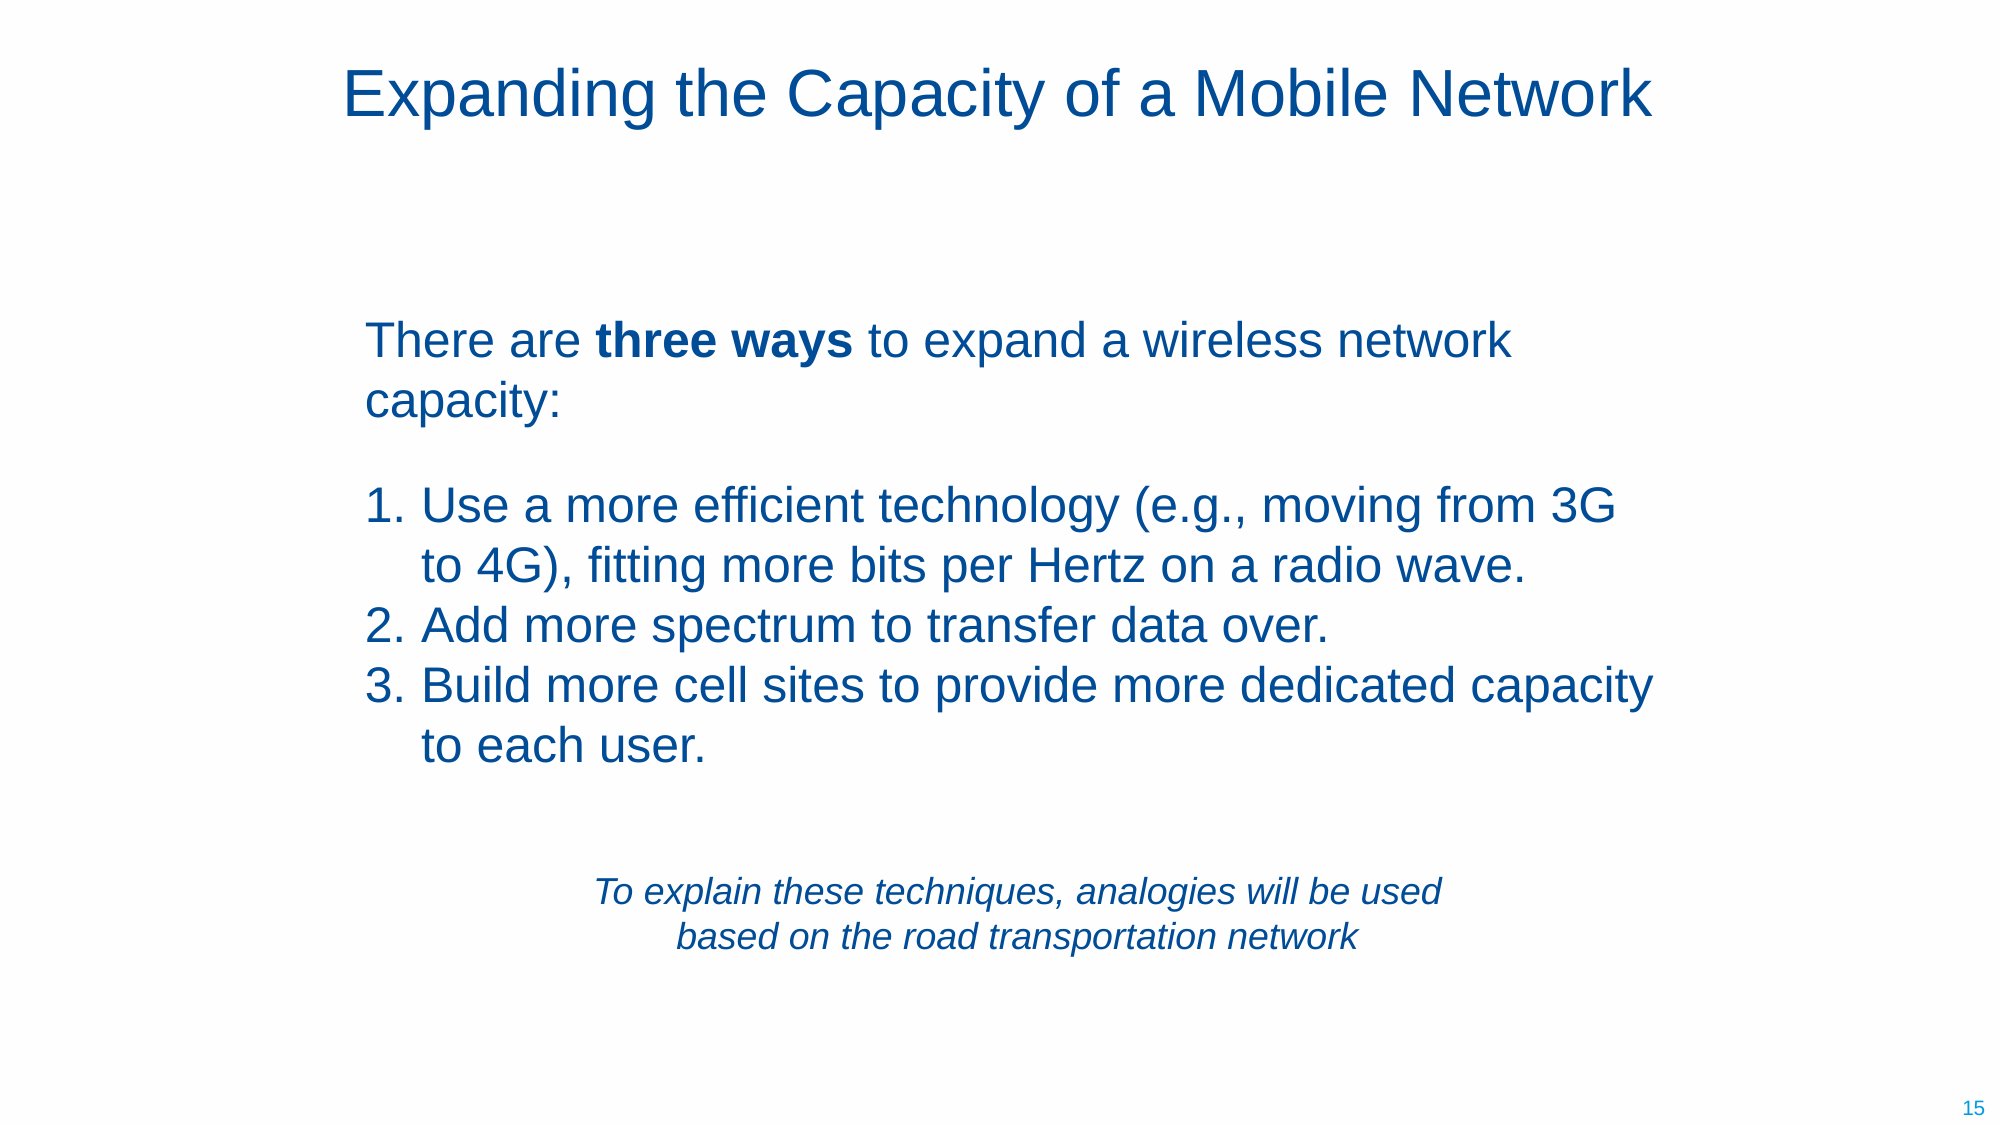

Expanding the Capacity of a Mobile Network
There are three ways to expand a wireless network capacity:

Use a more efficient technology (e.g., moving from 3G to 4G), fitting more bits per Hertz on a radio wave.
Add more spectrum to transfer data over.
Build more cell sites to provide more dedicated capacity to each user.

To explain these techniques, analogies will be used based on the road transportation network